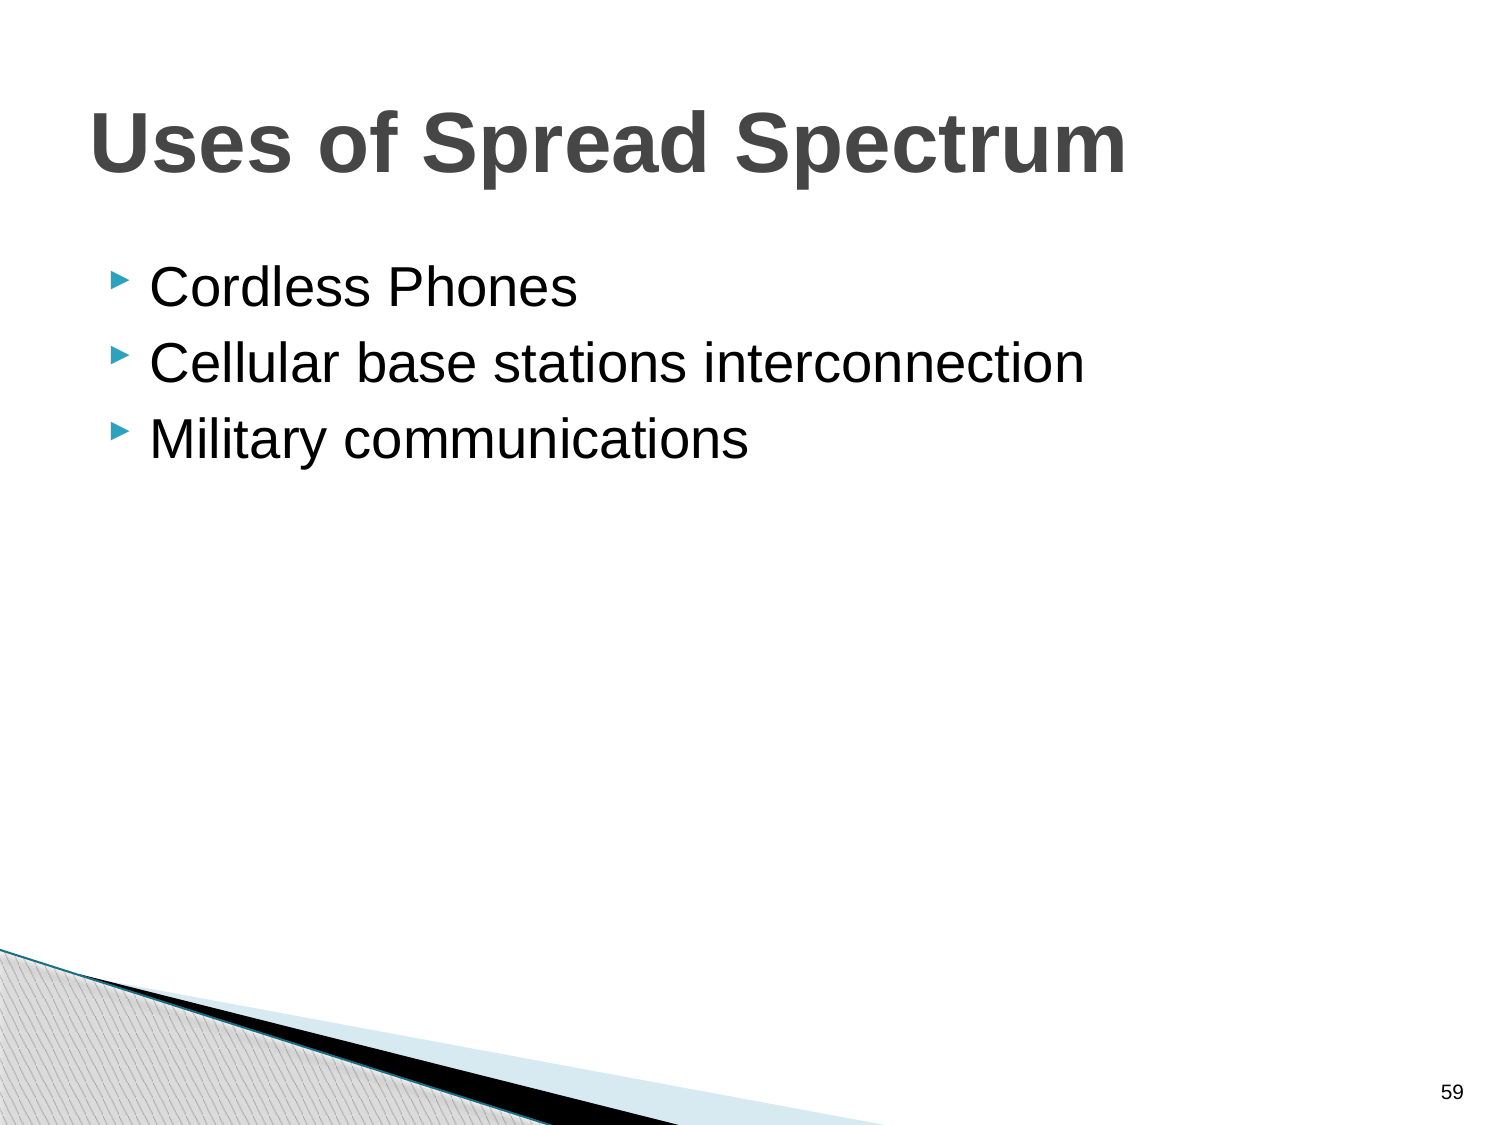

# Uses of Spread Spectrum
Cordless Phones
Cellular base stations interconnection
Military communications
59